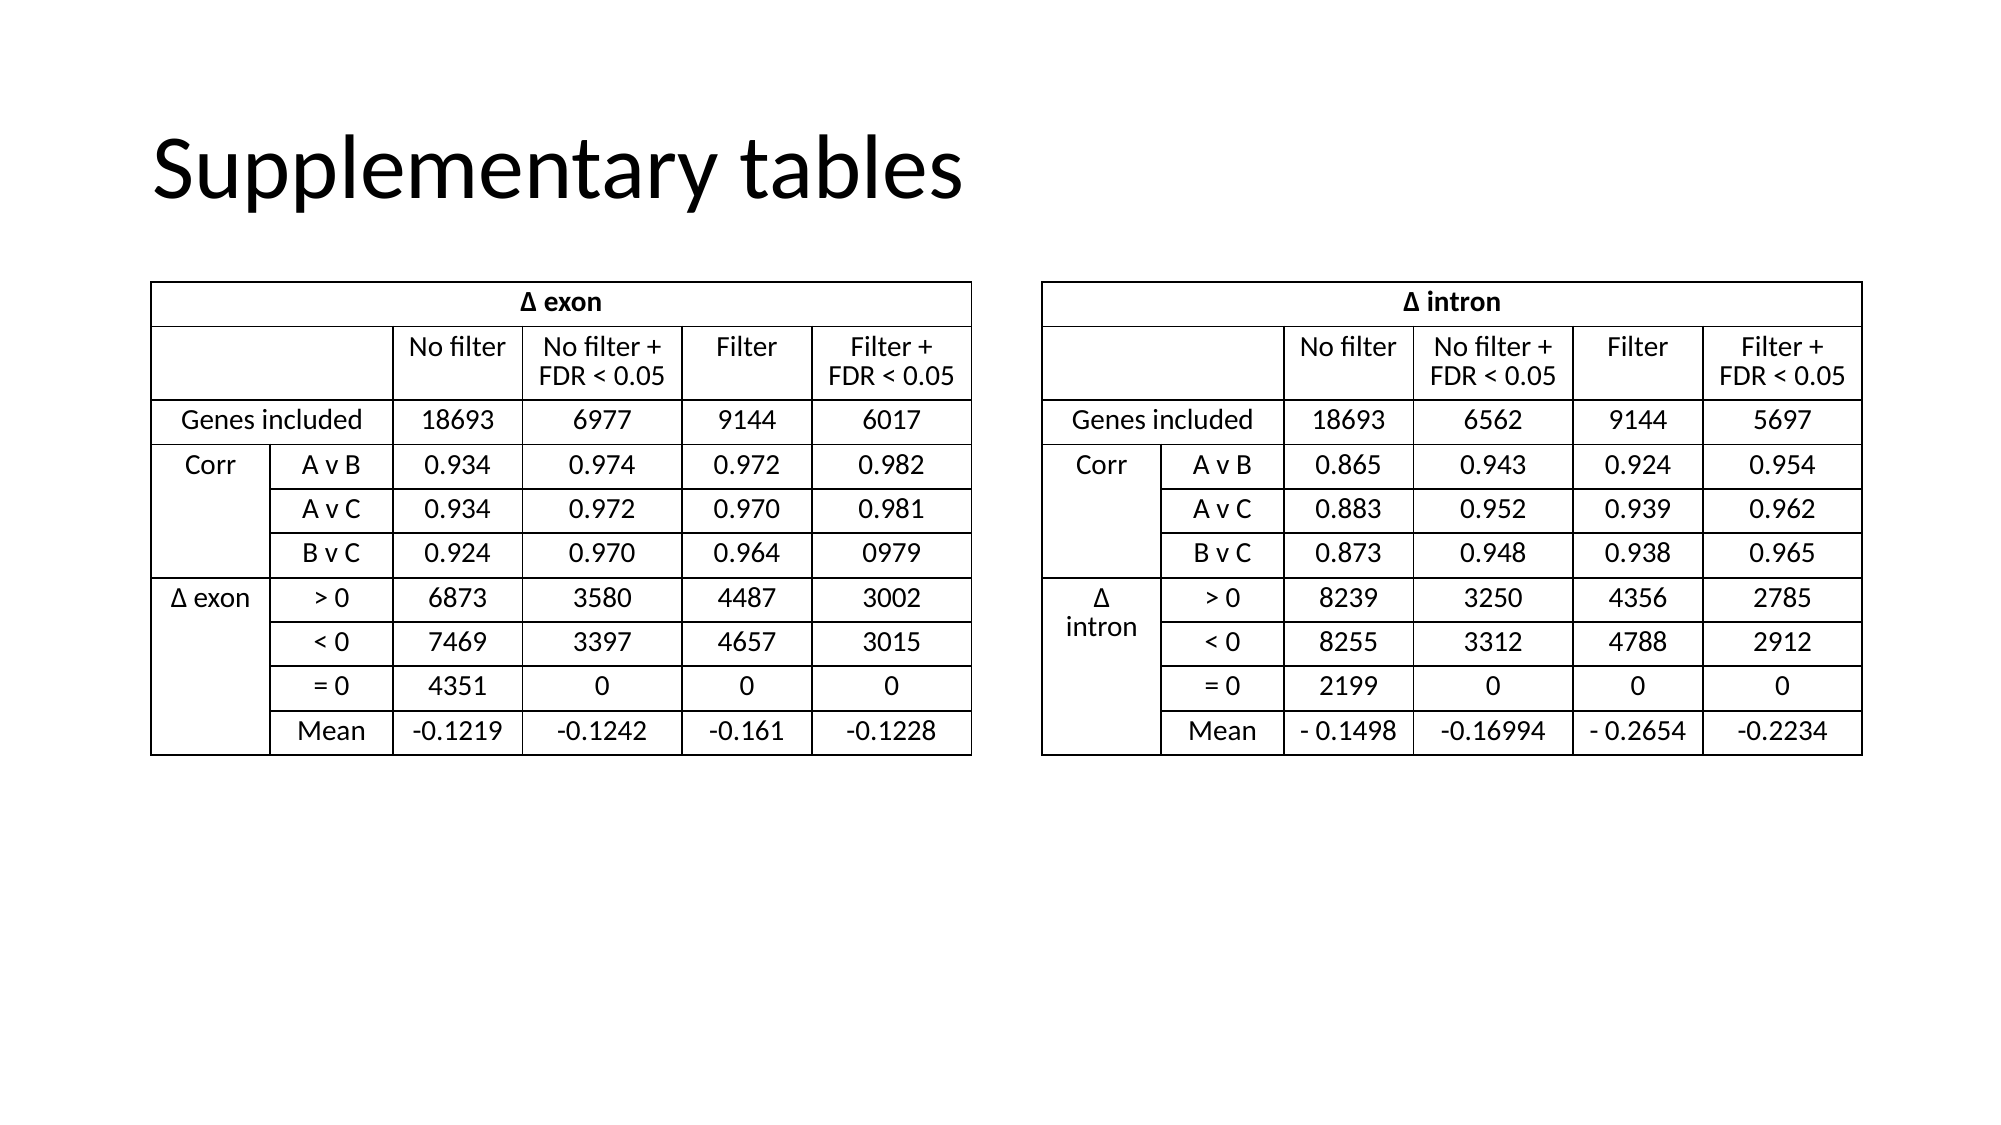

# Supplementary tables
| Δ exon |  |  |  |  |  |
| --- | --- | --- | --- | --- | --- |
|  |  | No filter | No filter + FDR < 0.05 | Filter | Filter + FDR < 0.05 |
| Genes included |  | 18693 | 6977 | 9144 | 6017 |
| Corr | A v B | 0.934 | 0.974 | 0.972 | 0.982 |
|  | A v C | 0.934 | 0.972 | 0.970 | 0.981 |
|  | B v C | 0.924 | 0.970 | 0.964 | 0979 |
| Δ exon | > 0 | 6873 | 3580 | 4487 | 3002 |
| Δ intron < 0 | < 0 | 7469 | 3397 | 4657 | 3015 |
| Δ intron = 0 | = 0 | 4351 | 0 | 0 | 0 |
|  | Mean | -0.1219 | -0.1242 | -0.161 | -0.1228 |
| Δ intron |  |  |  |  |  |
| --- | --- | --- | --- | --- | --- |
|  |  | No filter | No filter + FDR < 0.05 | Filter | Filter + FDR < 0.05 |
| Genes included |  | 18693 | 6562 | 9144 | 5697 |
| Corr | A v B | 0.865 | 0.943 | 0.924 | 0.954 |
|  | A v C | 0.883 | 0.952 | 0.939 | 0.962 |
|  | B v C | 0.873 | 0.948 | 0.938 | 0.965 |
| Δ intron | > 0 | 8239 | 3250 | 4356 | 2785 |
| Δ intron < 0 | < 0 | 8255 | 3312 | 4788 | 2912 |
| Δ intron = 0 | = 0 | 2199 | 0 | 0 | 0 |
|  | Mean | - 0.1498 | -0.16994 | - 0.2654 | -0.2234 |